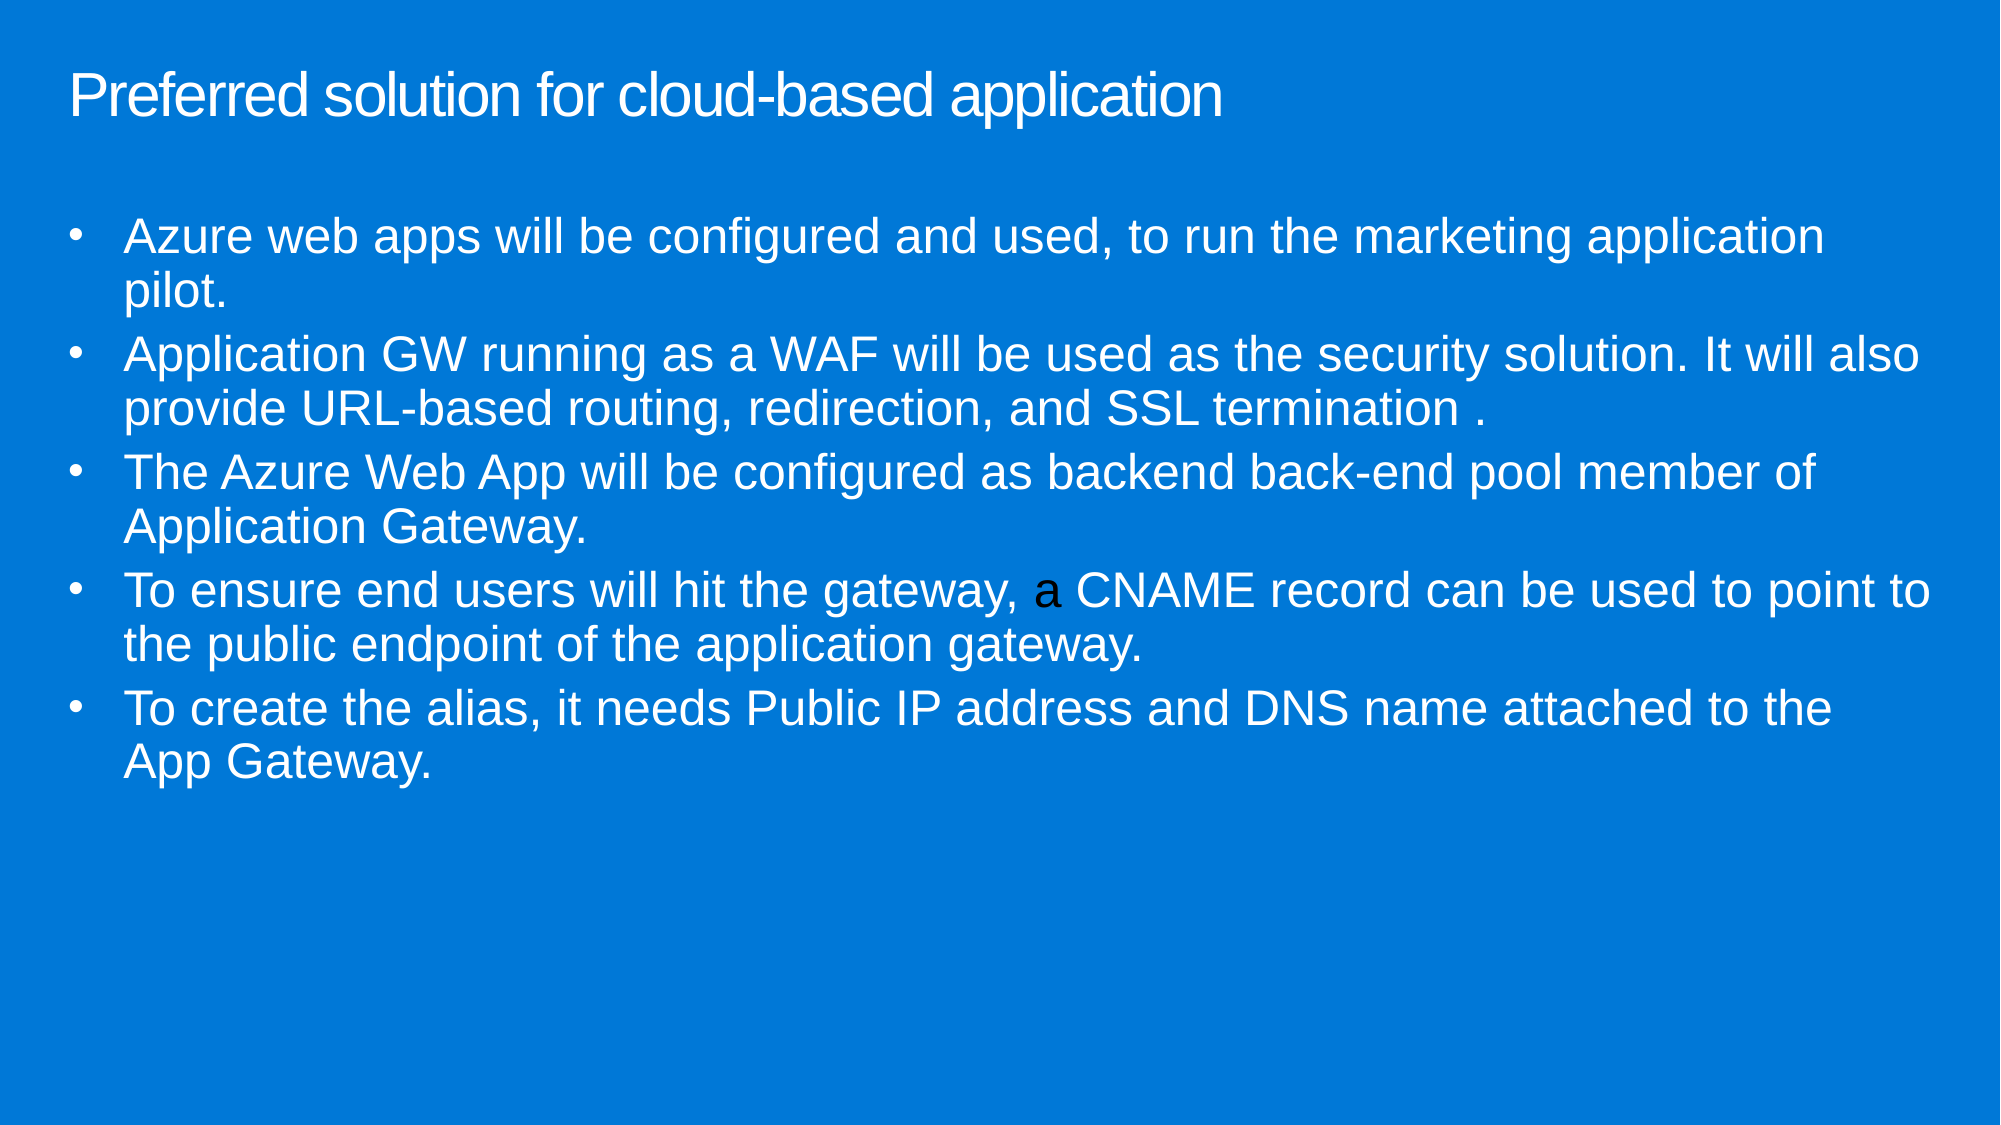

# Preferred solution for cloud-based application
Azure web apps will be configured and used, to run the marketing application pilot.
Application GW running as a WAF will be used as the security solution. It will also provide URL-based routing, redirection, and SSL termination .
The Azure Web App will be configured as backend back-end pool member of Application Gateway.
To ensure end users will hit the gateway, a CNAME record can be used to point to the public endpoint of the application gateway.
To create the alias, it needs Public IP address and DNS name attached to the App Gateway.